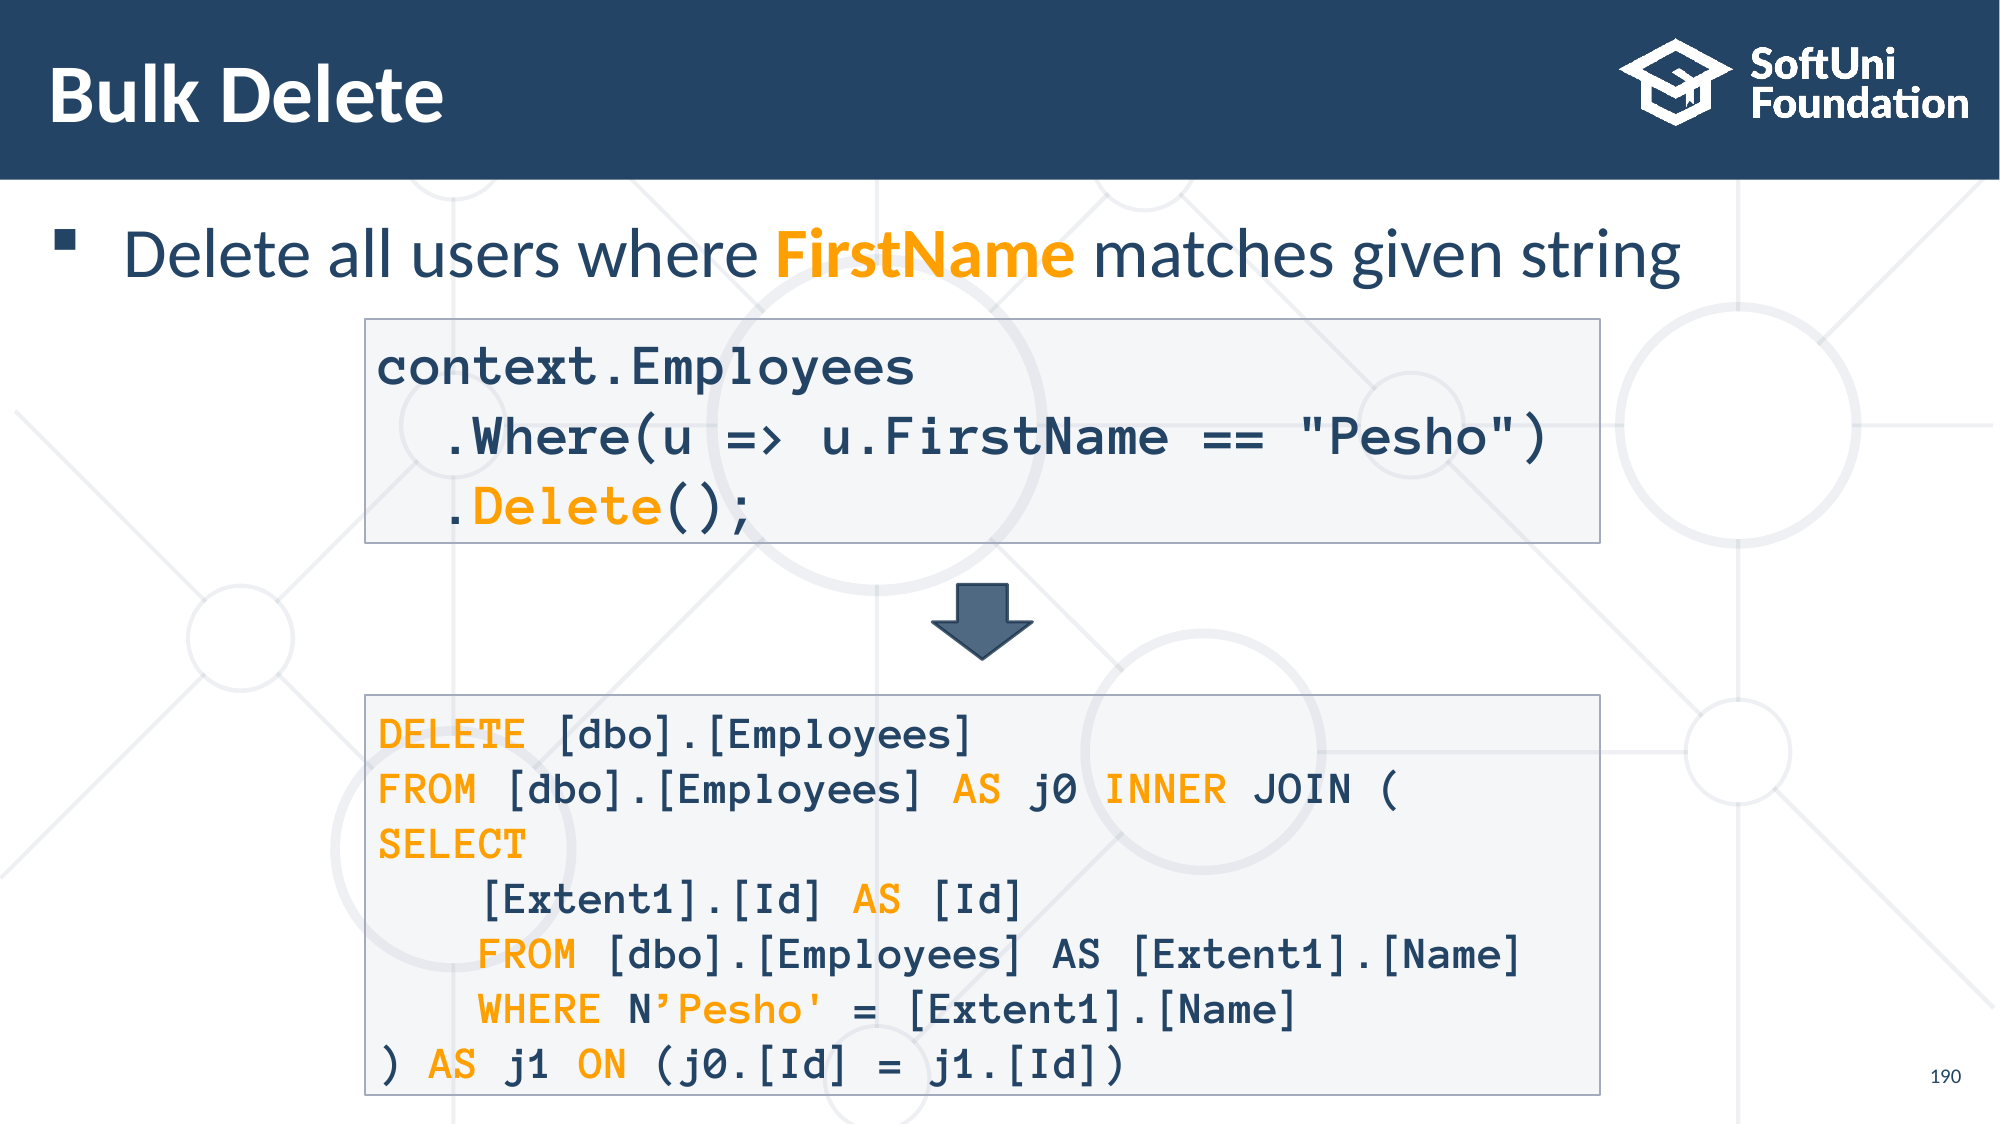

# Bulk Delete
Delete all users where FirstName matches given string
context.Employees
  .Where(u => u.FirstName == "Pesho")
  .Delete();

DELETE [dbo].[Employees]
FROM [dbo].[Employees] AS j0 INNER JOIN (
SELECT
    [Extent1].[Id] AS [Id]
    FROM [dbo].[Employees] AS [Extent1].[Name]
    WHERE N’Pesho' = [Extent1].[Name]
) AS j1 ON (j0.[Id] = j1.[Id])
190